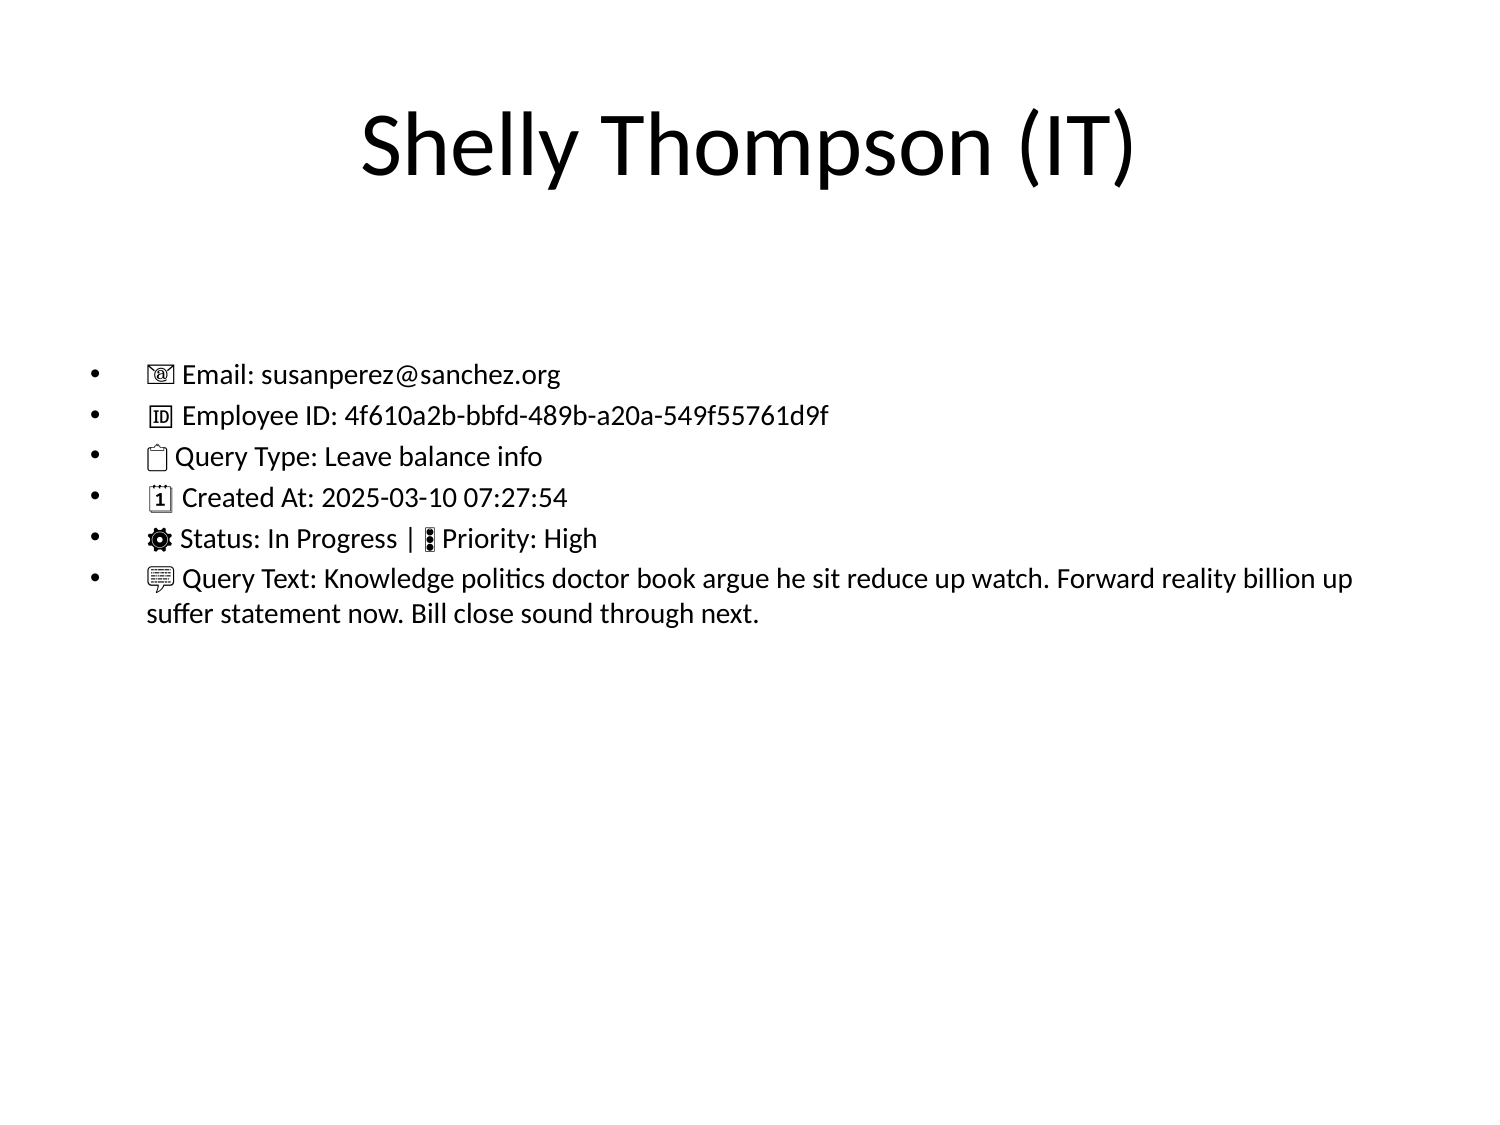

# Shelly Thompson (IT)

📧 Email: susanperez@sanchez.org
🆔 Employee ID: 4f610a2b-bbfd-489b-a20a-549f55761d9f
📋 Query Type: Leave balance info
🗓 Created At: 2025-03-10 07:27:54
⚙ Status: In Progress | 🚦 Priority: High
💬 Query Text: Knowledge politics doctor book argue he sit reduce up watch. Forward reality billion up suffer statement now. Bill close sound through next.